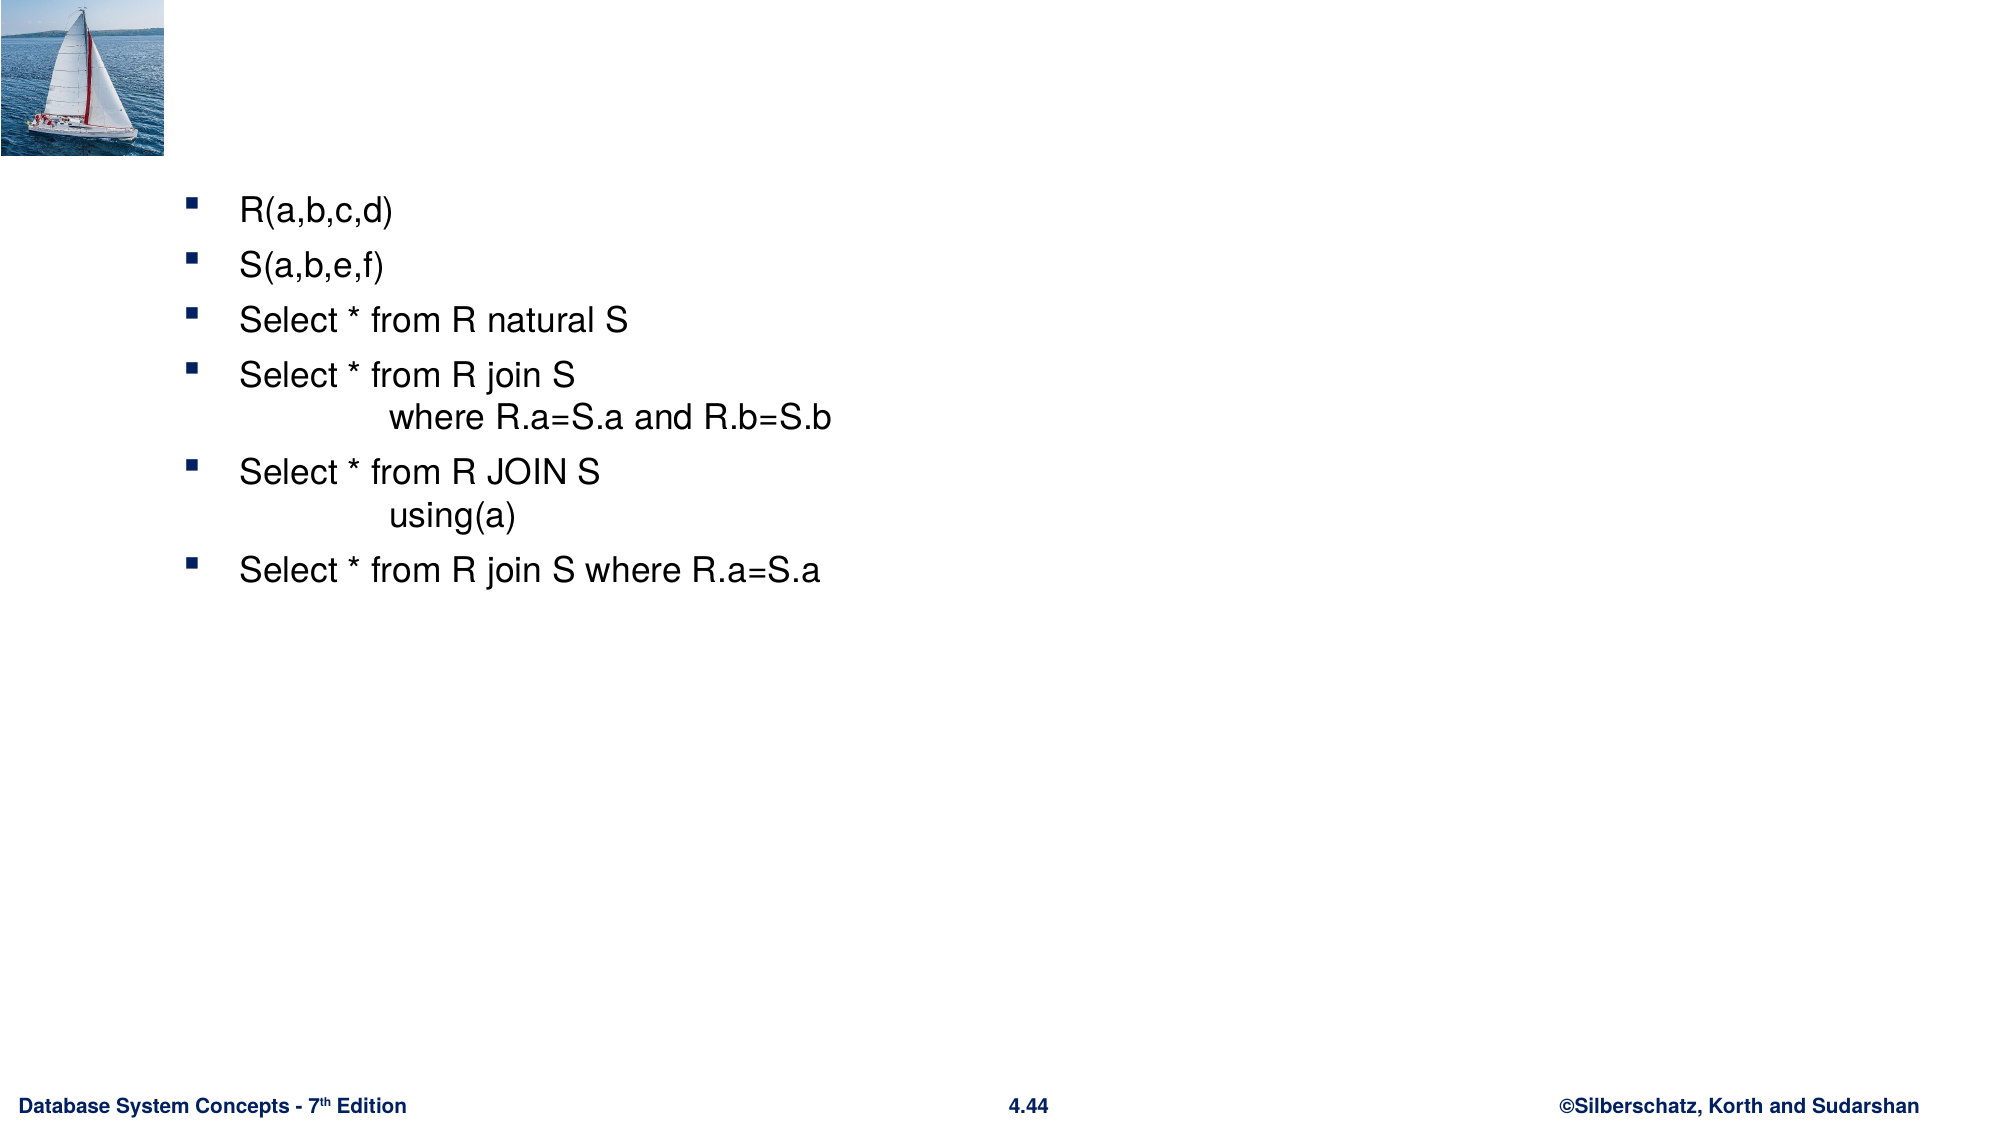

#
R(a,b,c,d)
S(a,b,e,f)
Select * from R natural S
Select * from R join S
	where R.a=S.a and R.b=S.b
Select * from R JOIN S
	using(a)
Select * from R join S where R.a=S.a